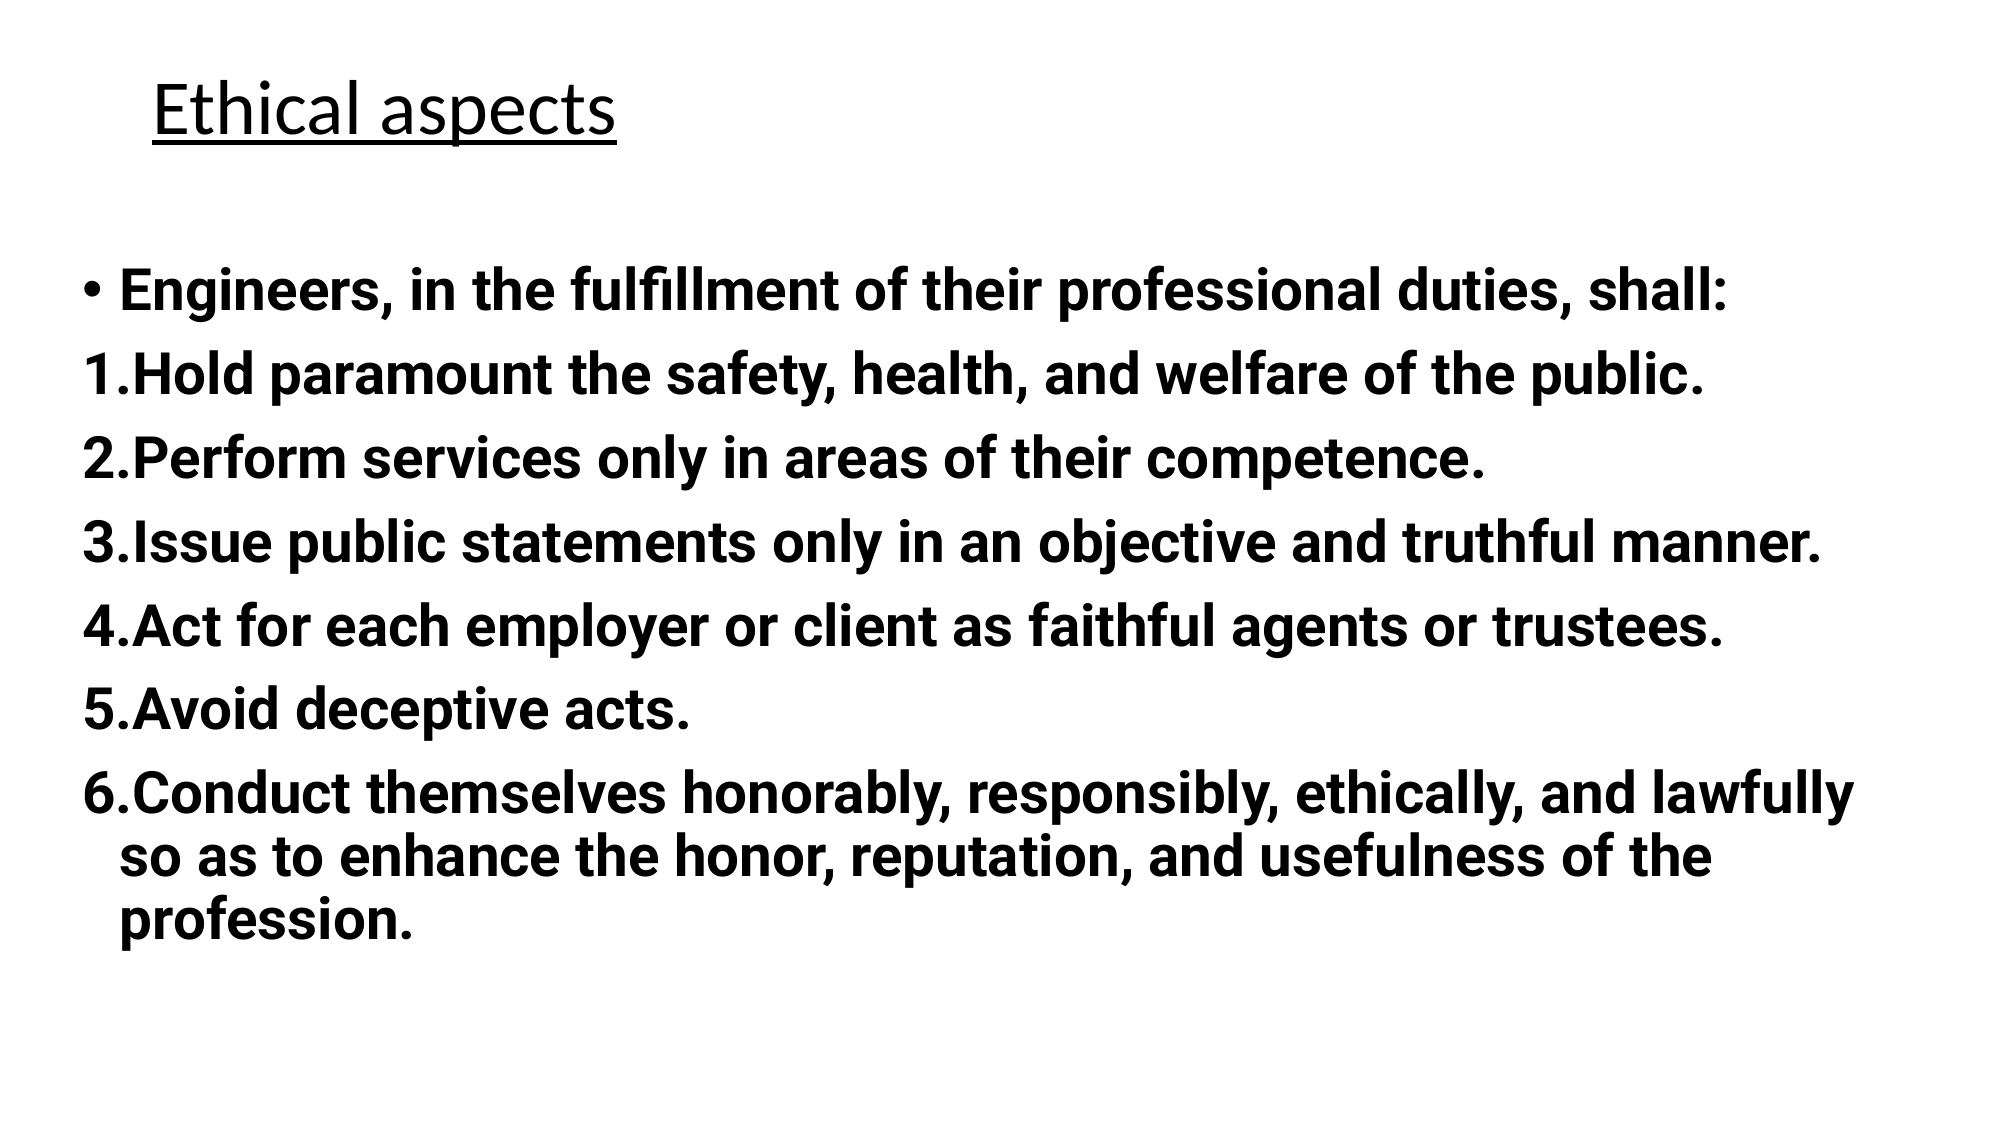

# Ethical aspects
Engineers, in the fulfillment of their professional duties, shall:
Hold paramount the safety, health, and welfare of the public.
Perform services only in areas of their competence.
Issue public statements only in an objective and truthful manner.
Act for each employer or client as faithful agents or trustees.
Avoid deceptive acts.
Conduct themselves honorably, responsibly, ethically, and lawfully so as to enhance the honor, reputation, and usefulness of the profession.